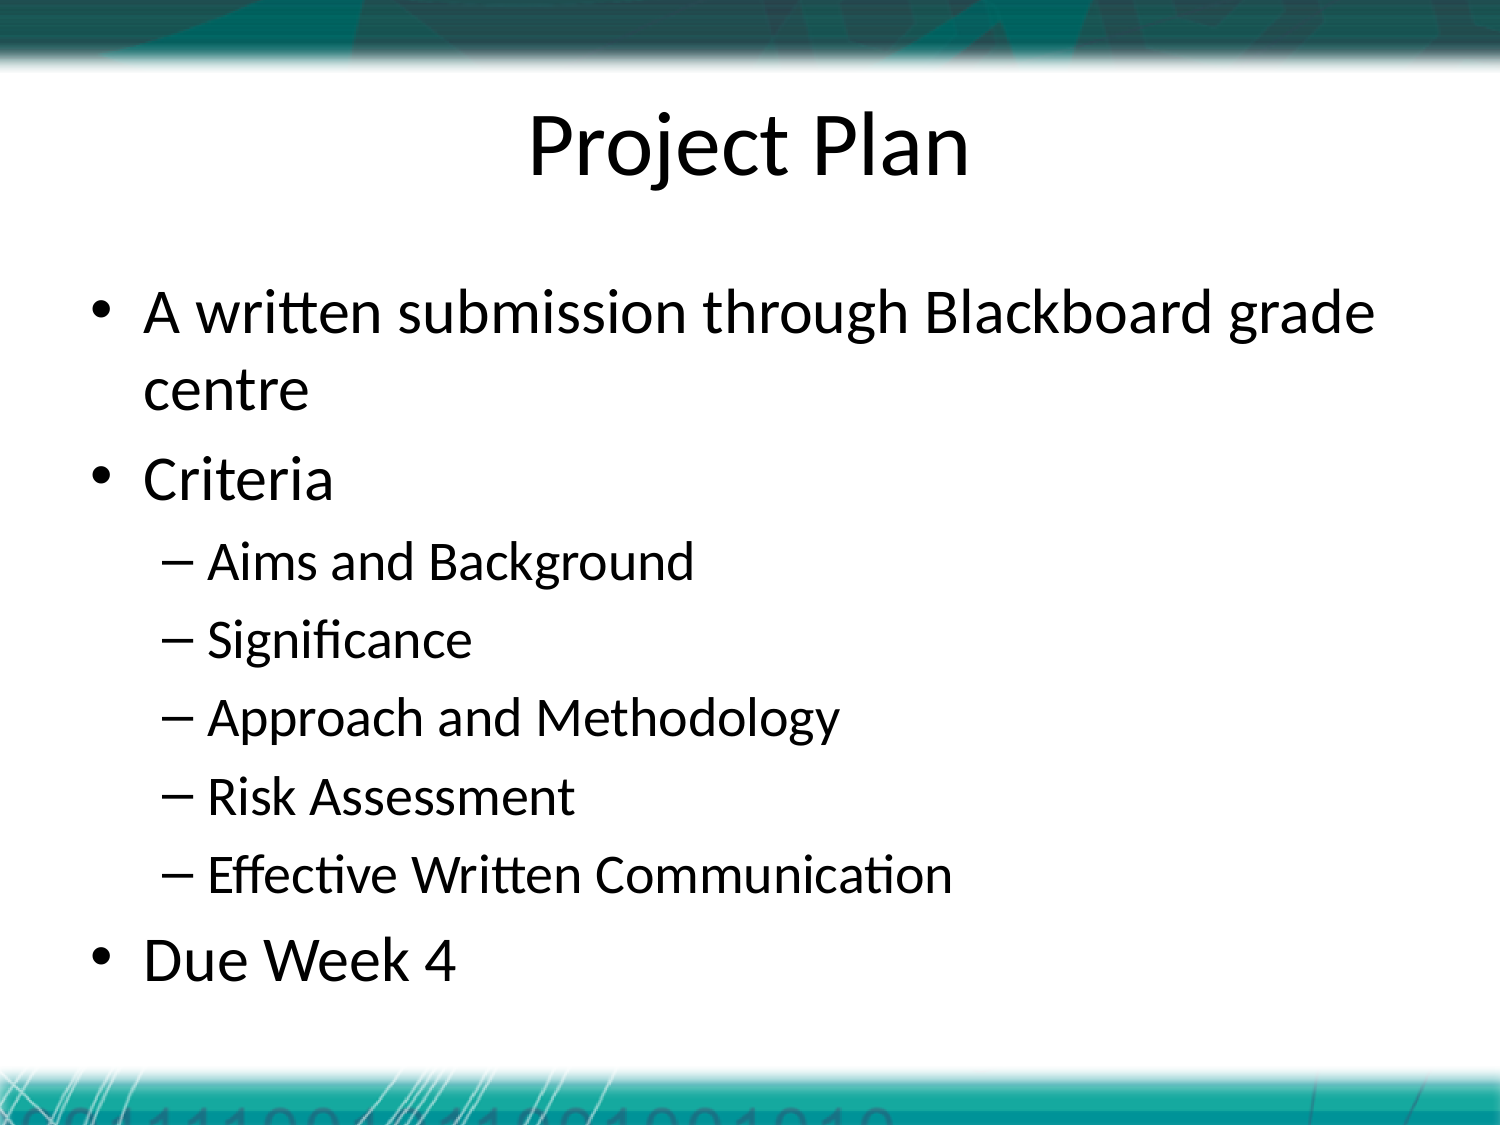

# Project Plan
A written submission through Blackboard grade centre
Criteria
Aims and Background
Significance
Approach and Methodology
Risk Assessment
Effective Written Communication
Due Week 4